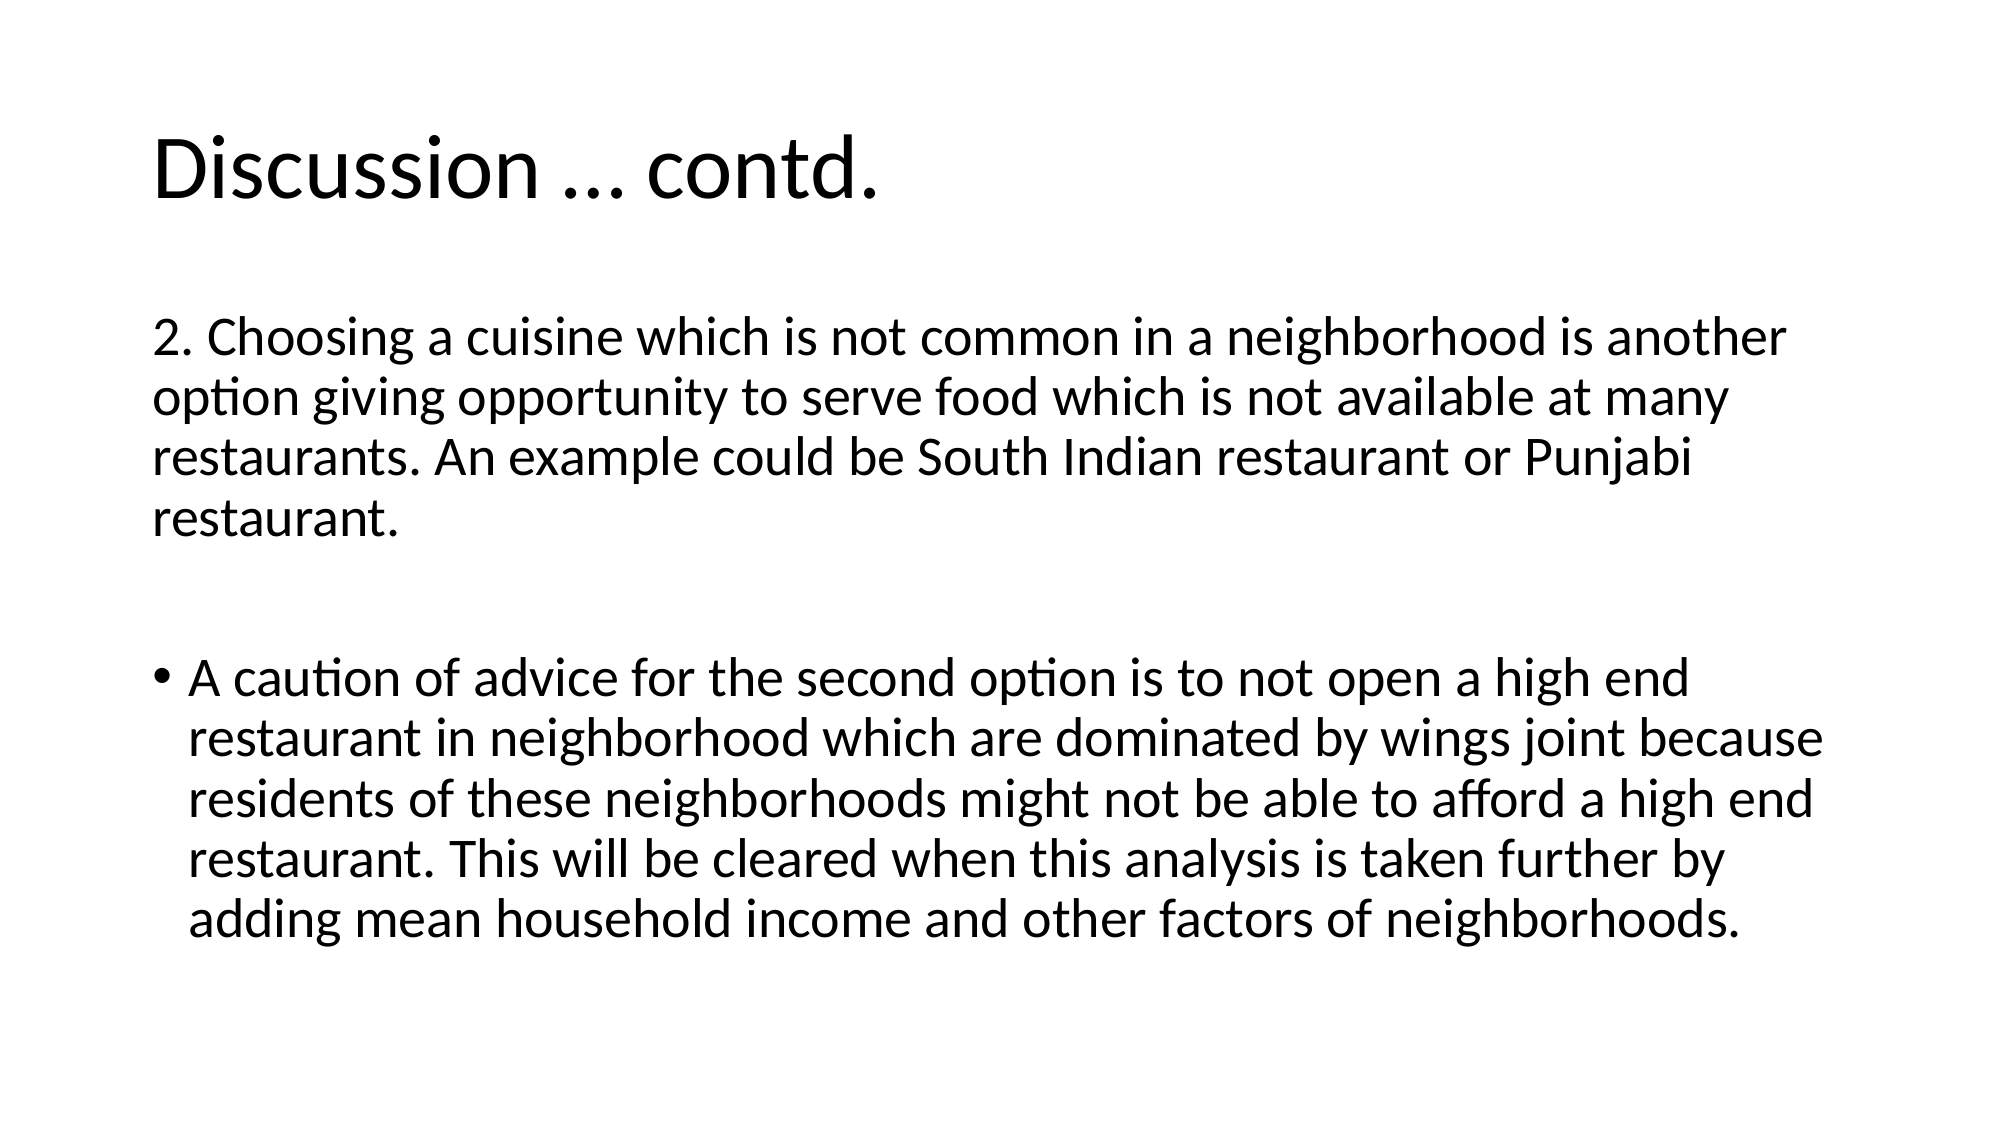

# Discussion … contd.
2. Choosing a cuisine which is not common in a neighborhood is another option giving opportunity to serve food which is not available at many restaurants. An example could be South Indian restaurant or Punjabi restaurant.

A caution of advice for the second option is to not open a high end restaurant in neighborhood which are dominated by wings joint because residents of these neighborhoods might not be able to afford a high end restaurant. This will be cleared when this analysis is taken further by adding mean household income and other factors of neighborhoods.